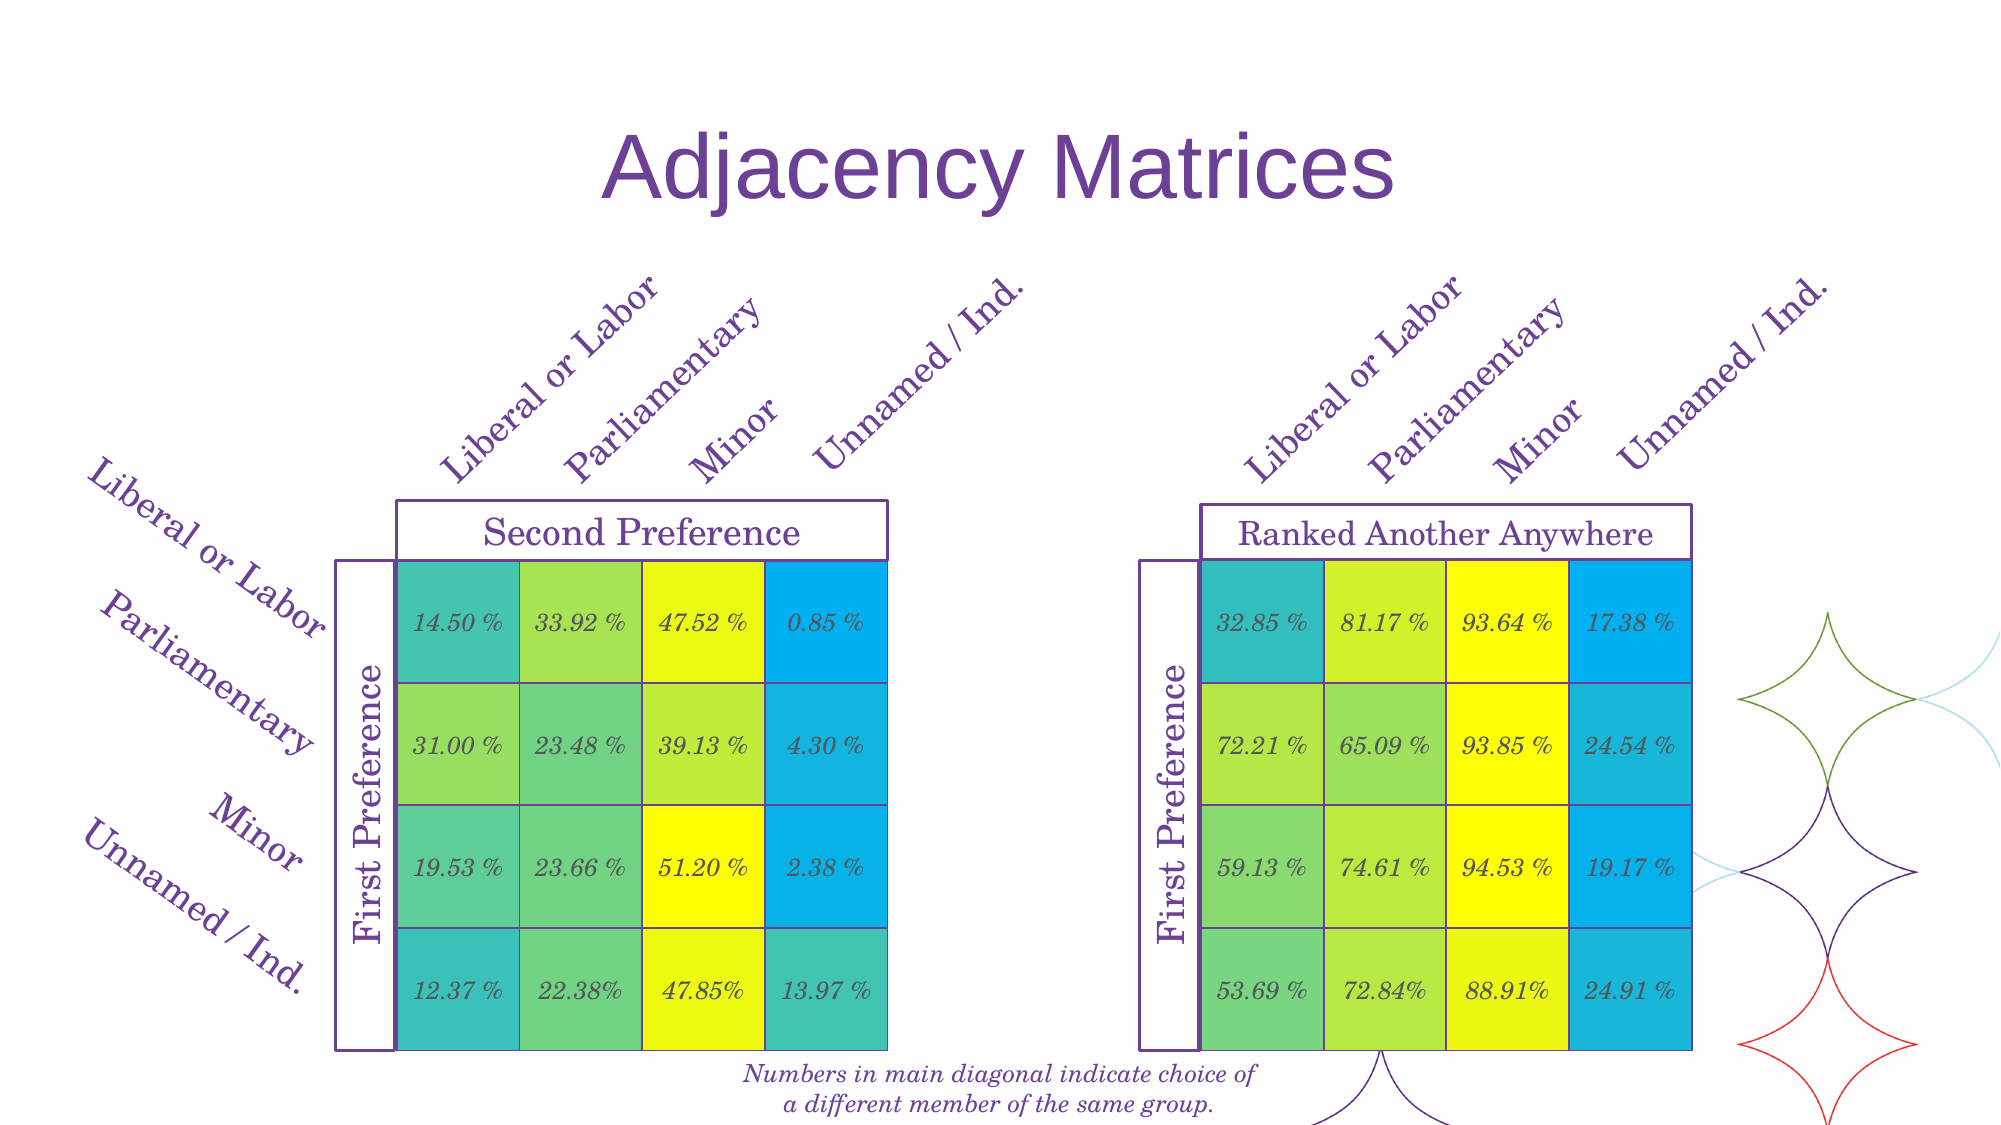

# Adjacency Matrices
Unnamed / Ind.
Unnamed / Ind.
Liberal or Labora
Parliamentarya
Minor
Liberal or Labor
Parliamentary
Minor
(A) Second Preference (A)
Ranked Another Anywhere
Liberal or Labor
| 14.50 % | 33.92 % | 47.52 % | 0.85 % |
| --- | --- | --- | --- |
| 31.00 % | 23.48 % | 39.13 % | 4.30 % |
| 19.53 % | 23.66 % | 51.20 % | 2.38 % |
| 12.37 % | 22.38% | 47.85% | 13.97 % |
| 32.85 % | 81.17 % | 93.64 % | 17.38 % |
| --- | --- | --- | --- |
| 72.21 % | 65.09 % | 93.85 % | 24.54 % |
| 59.13 % | 74.61 % | 94.53 % | 19.17 % |
| 53.69 % | 72.84% | 88.91% | 24.91 % |
Parliamentary
First Preference
First Preference
Minor
Unnamed / Ind.
Numbers in main diagonal indicate choice of a different member of the same group.